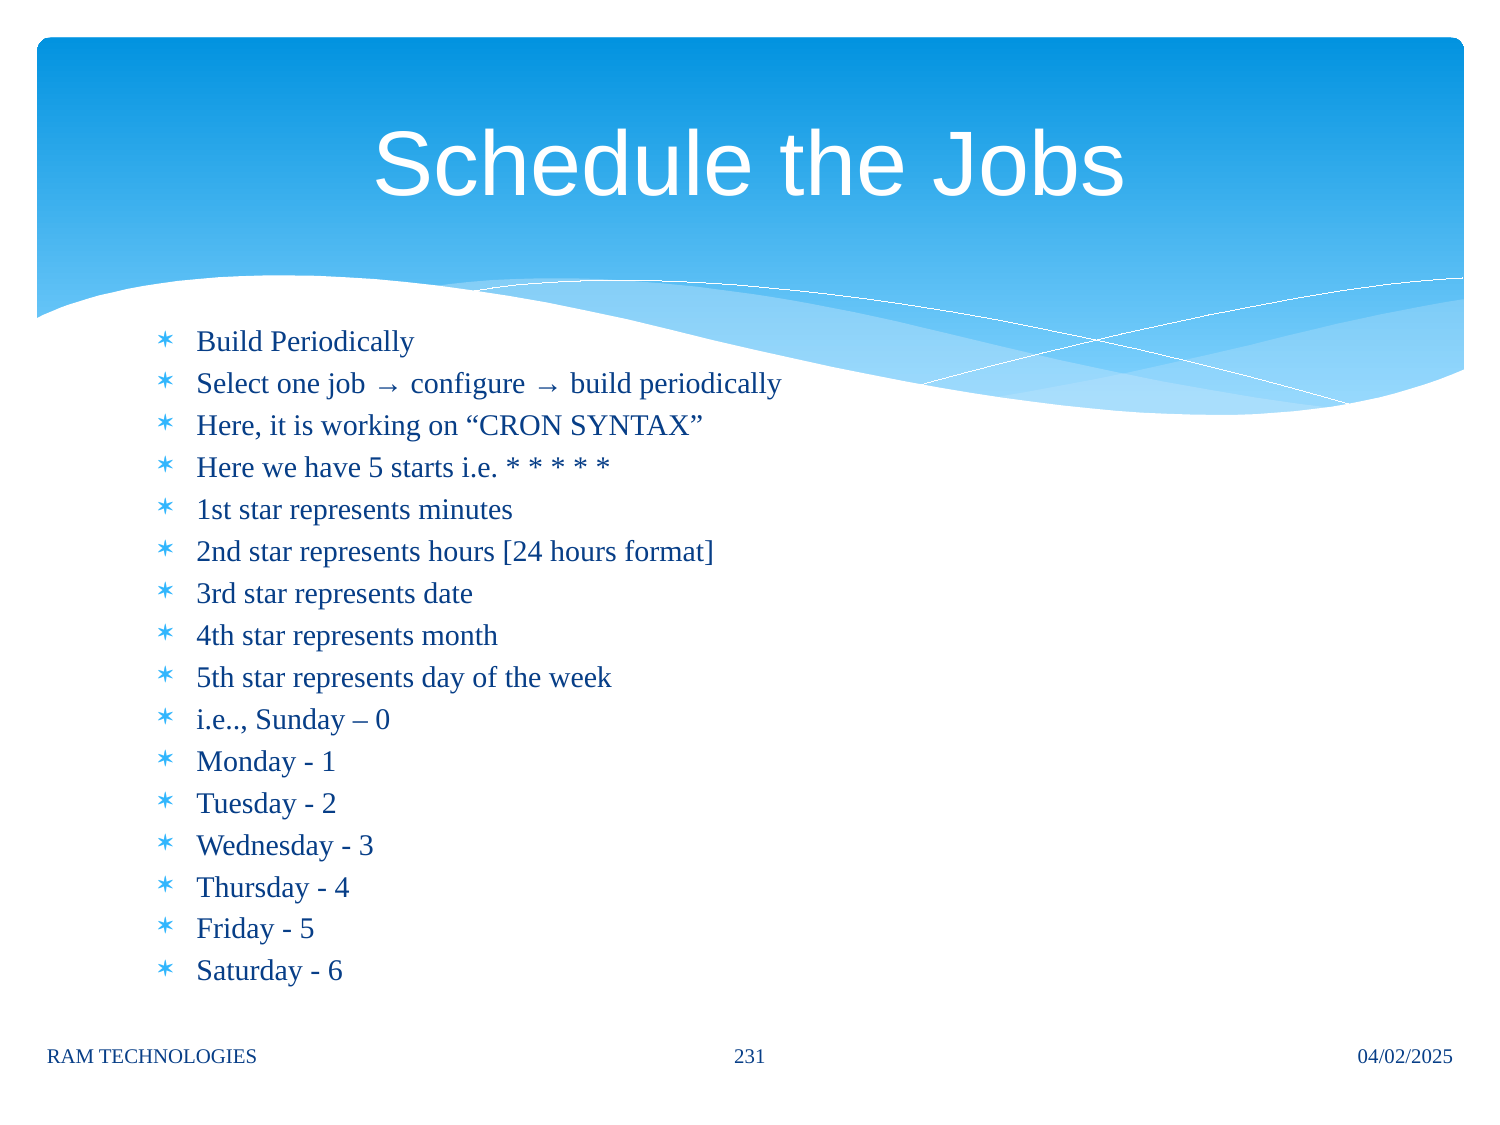

# Schedule the Jobs
Build Periodically
Select one job → configure → build periodically
Here, it is working on “CRON SYNTAX”
Here we have 5 starts i.e. * * * * *
1st star represents minutes
2nd star represents hours [24 hours format]
3rd star represents date
4th star represents month
5th star represents day of the week
i.e.., Sunday – 0
Monday - 1
Tuesday - 2
Wednesday - 3
Thursday - 4
Friday - 5
Saturday - 6
231
RAM TECHNOLOGIES
04/02/2025